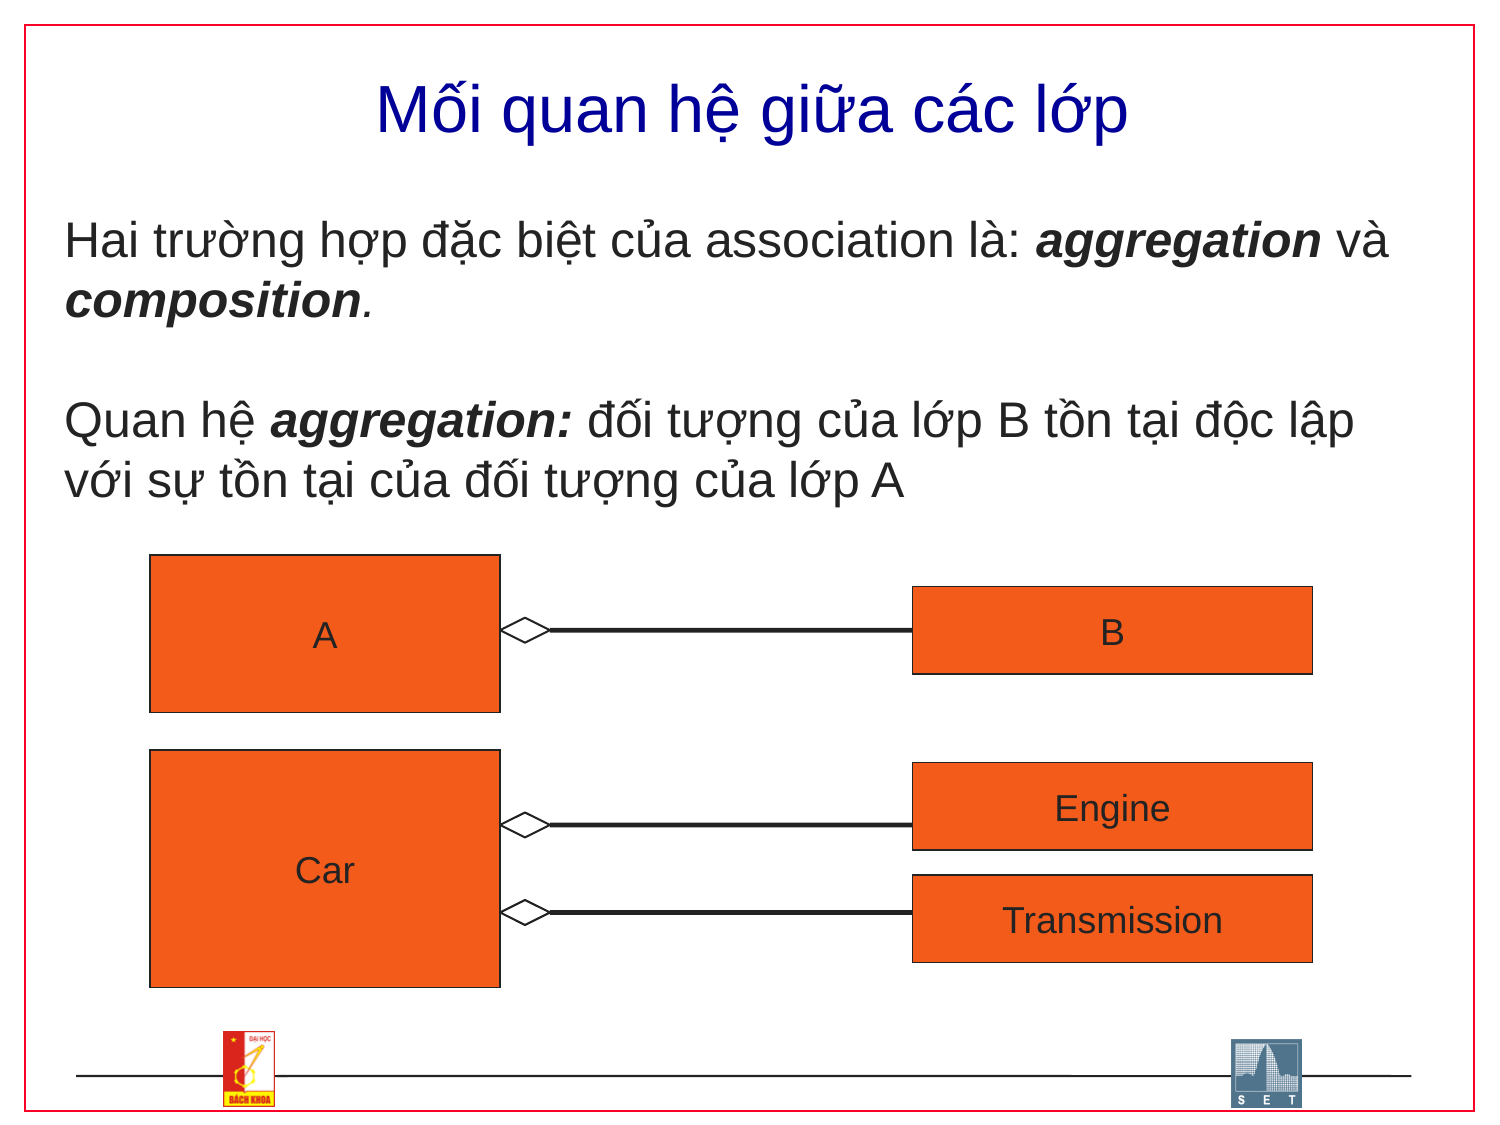

# Mối quan hệ giữa các lớp
Hai trường hợp đặc biệt của association là: aggregation và composition.

Quan hệ aggregation: đối tượng của lớp B tồn tại độc lập với sự tồn tại của đối tượng của lớp A
A
B

Car
Engine

Transmission